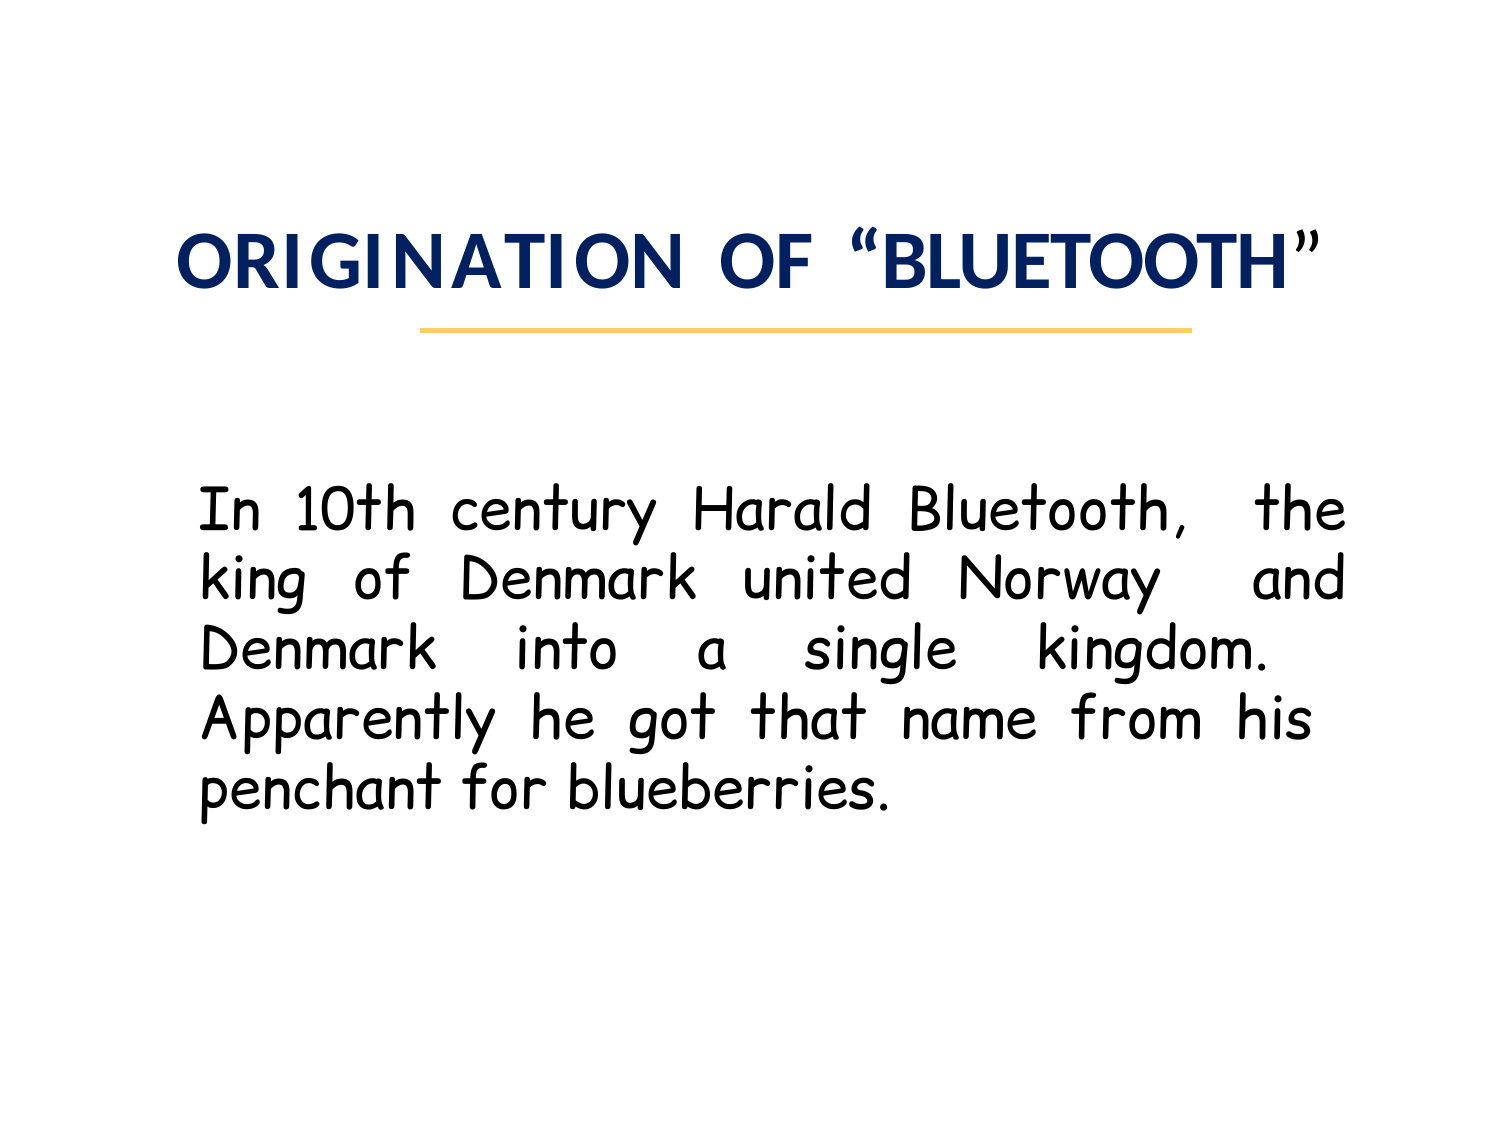

# ORIGINATION	OF  “BLUETOOTH”

	In 10th century Harald Bluetooth,  the king of Denmark united Norway  and Denmark into a single kingdom.  Apparently he got that name from his  penchant for blueberries.